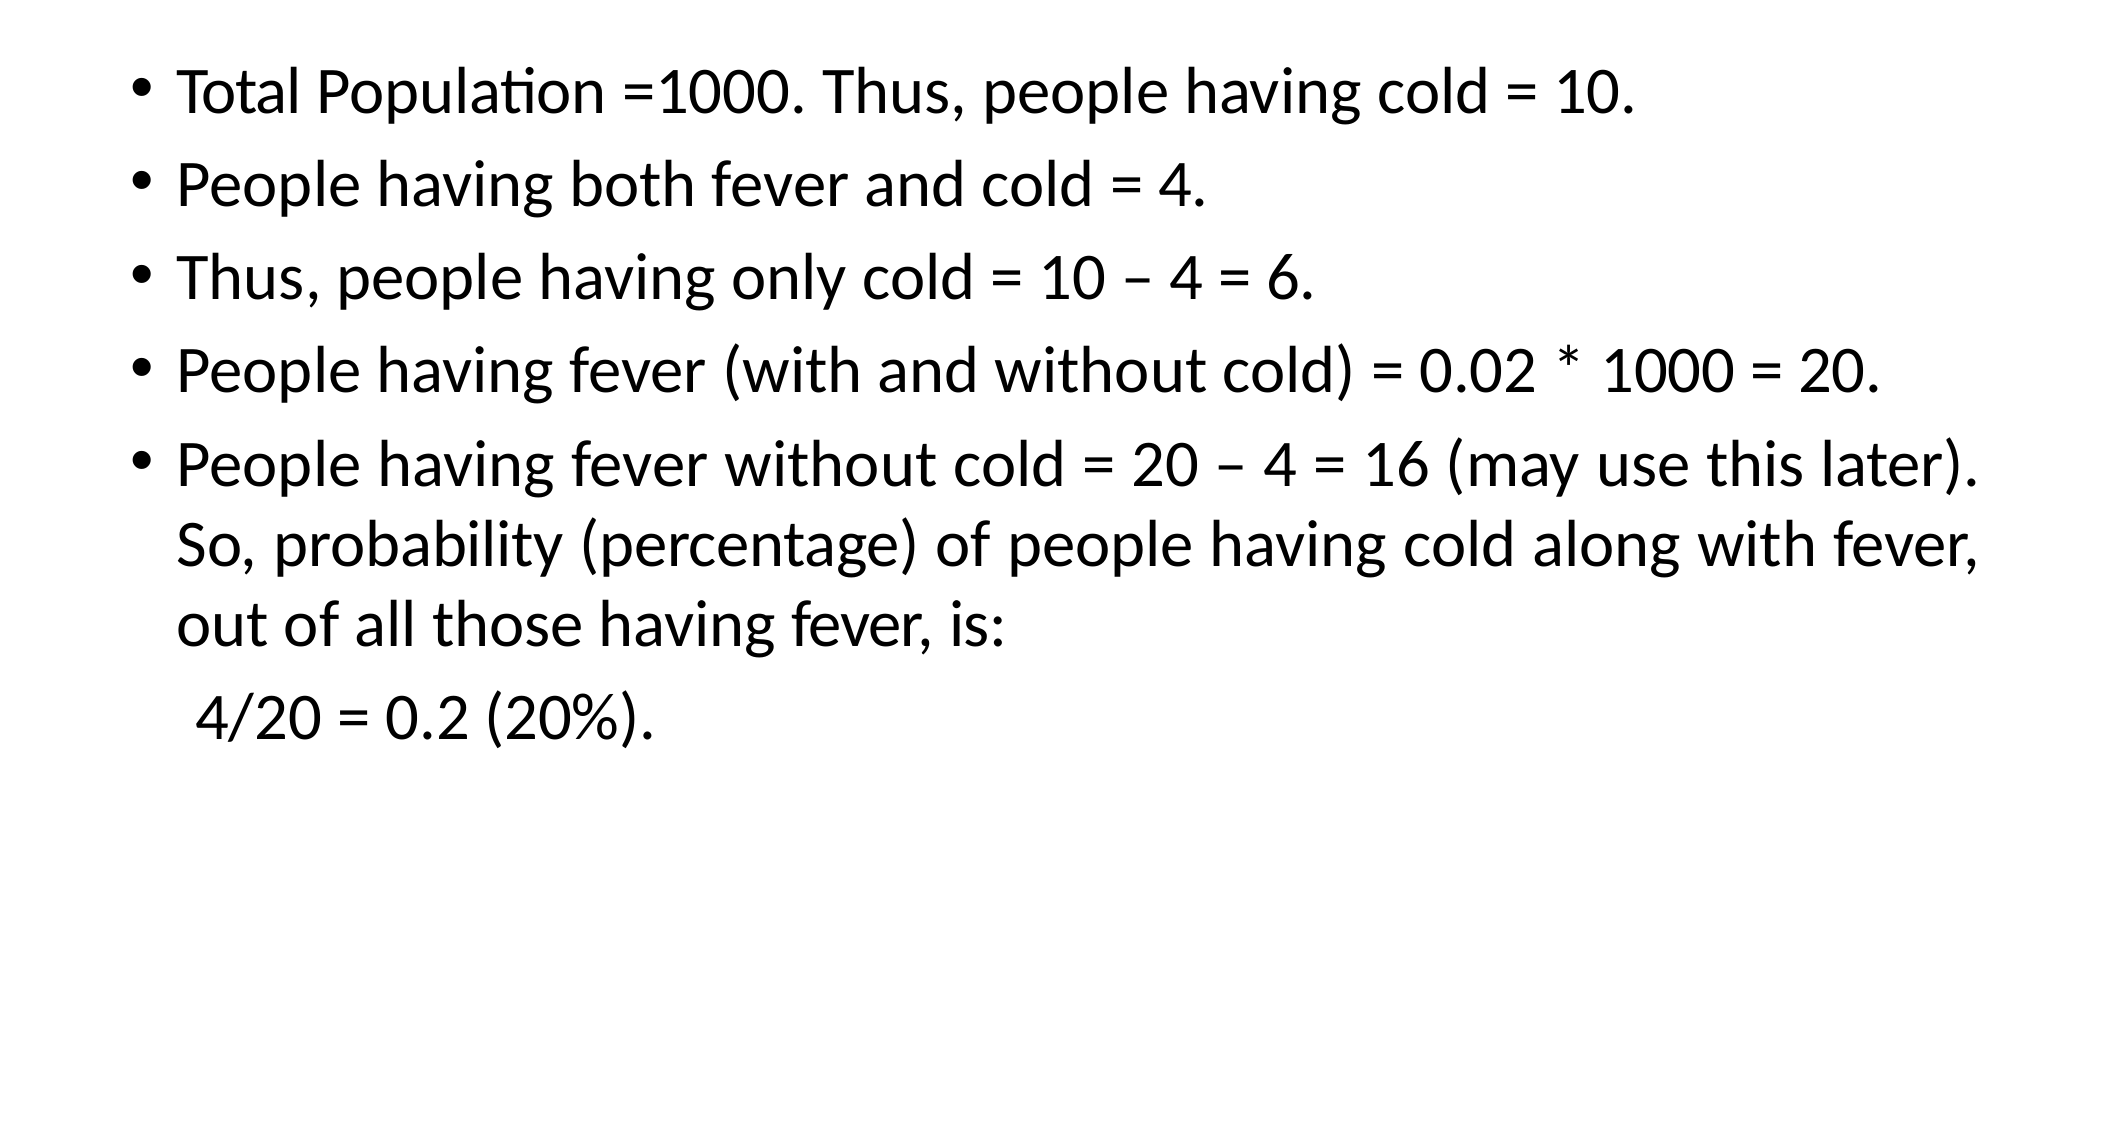

Total Population =1000. Thus, people having cold = 10.
People having both fever and cold = 4.
Thus, people having only cold = 10 – 4 = 6.
People having fever (with and without cold) = 0.02 * 1000 = 20.
People having fever without cold = 20 – 4 = 16 (may use this later). So, probability (percentage) of people having cold along with fever, out of all those having fever, is:
4/20 = 0.2 (20%).